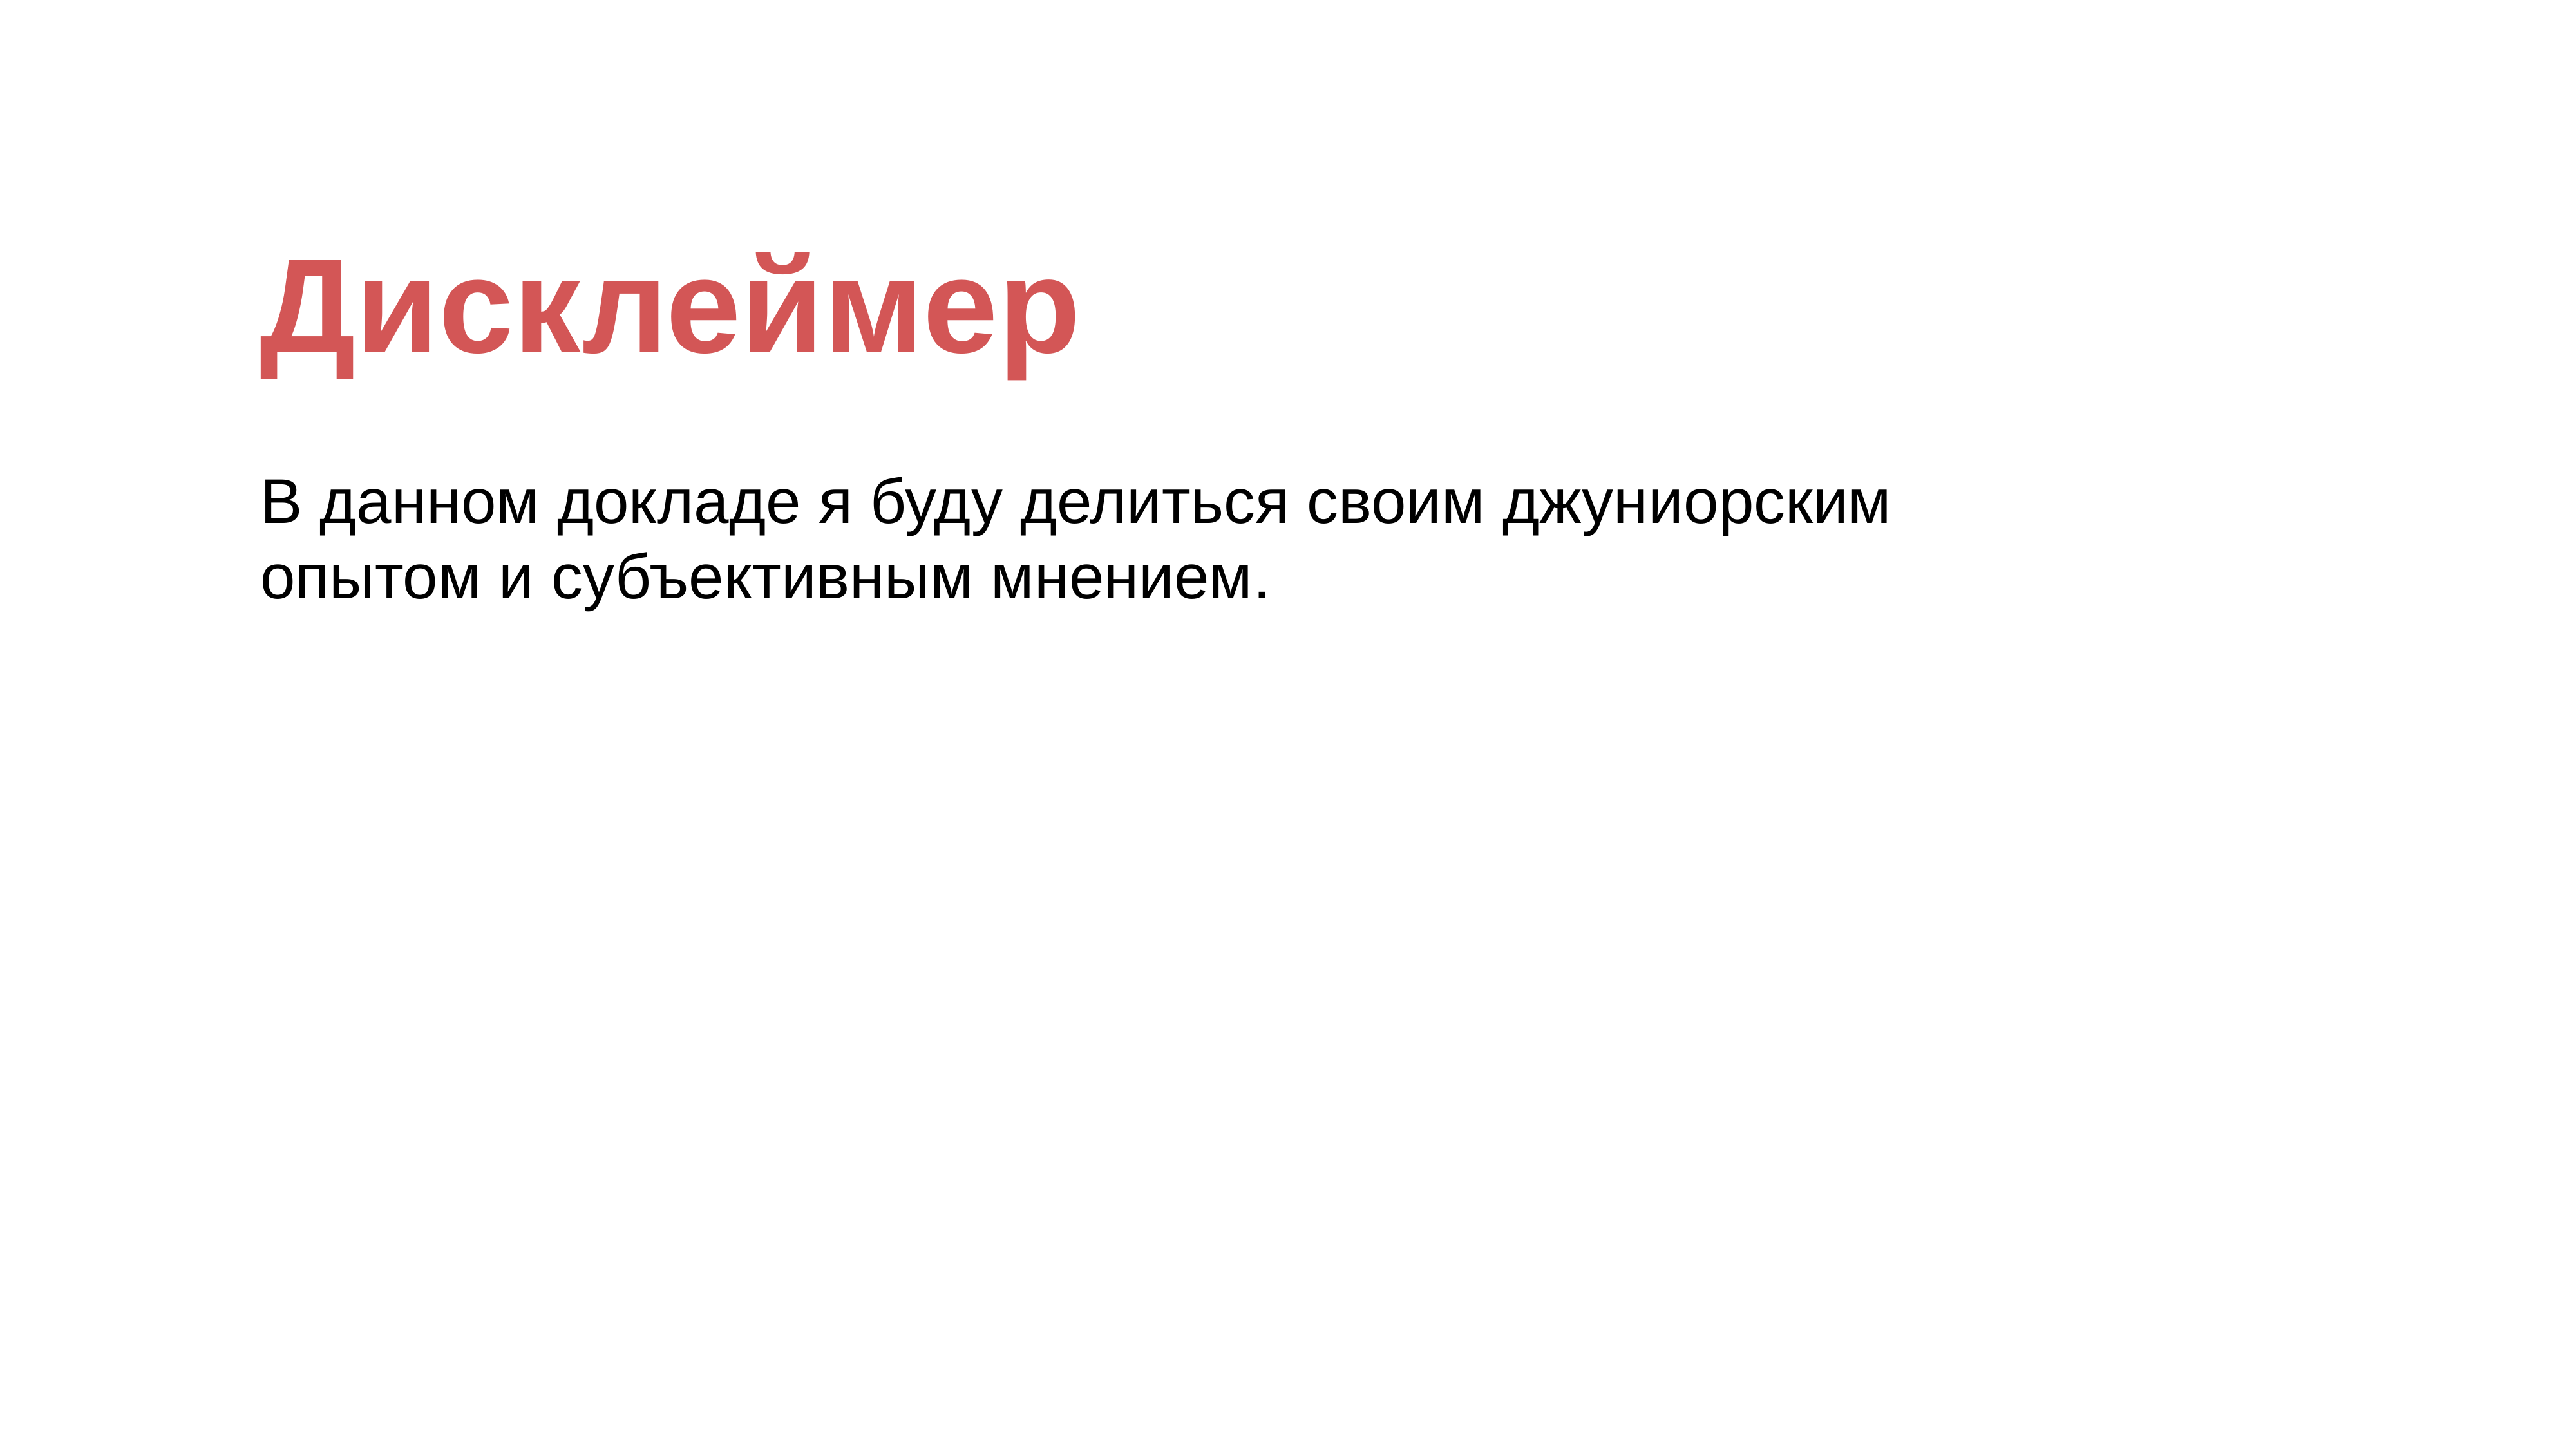

Дисклеймер
#
В данном докладе я буду делиться своим джуниорским опытом и субъективным мнением.